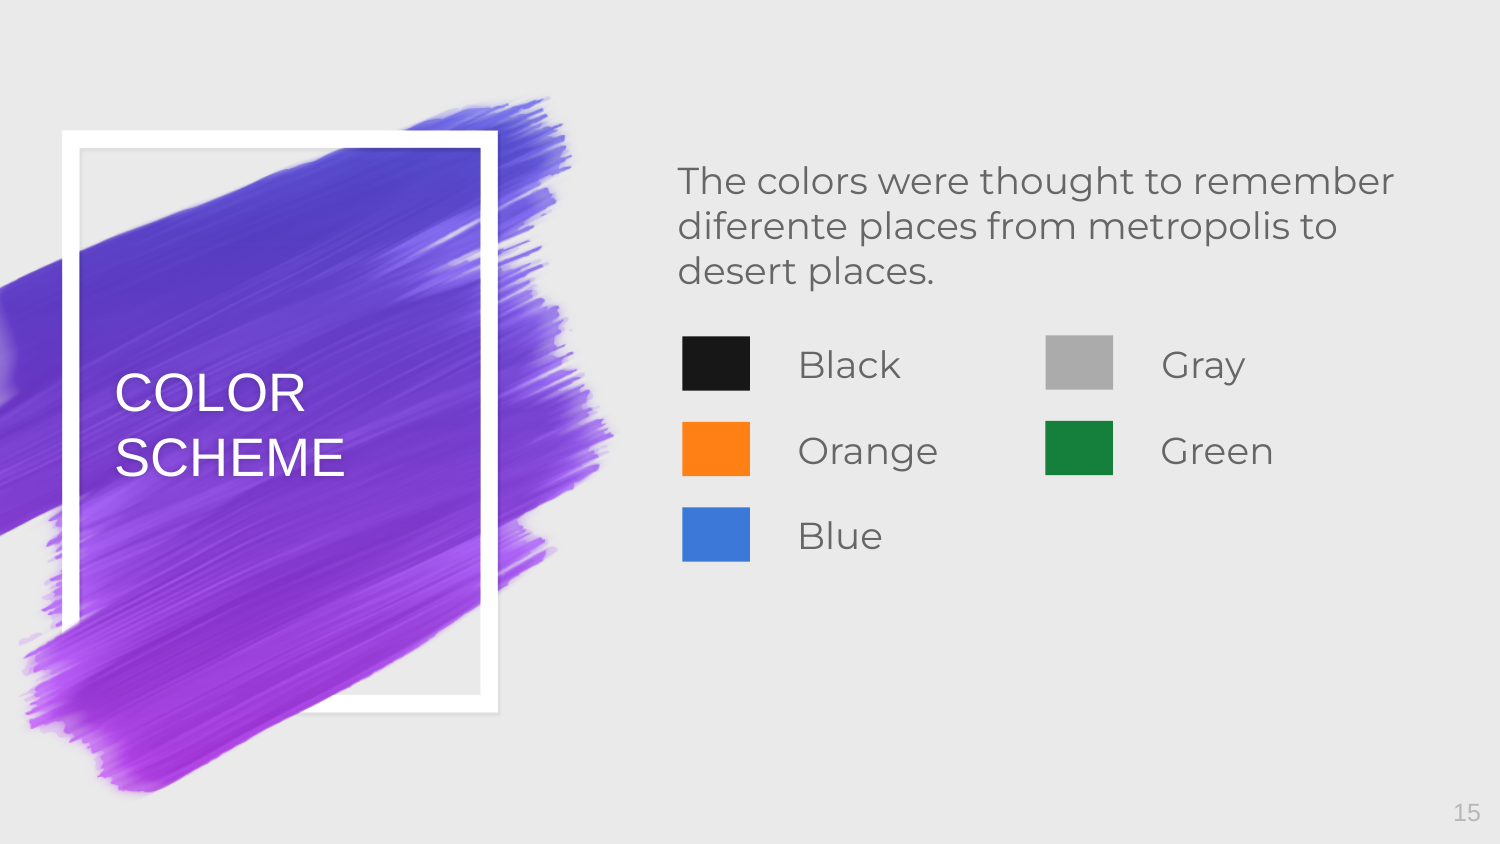

# COLOR SCHEME
The colors were thought to remember diferente places from metropolis to desert places.

Black
Gray

Orange
Green

Blue

15